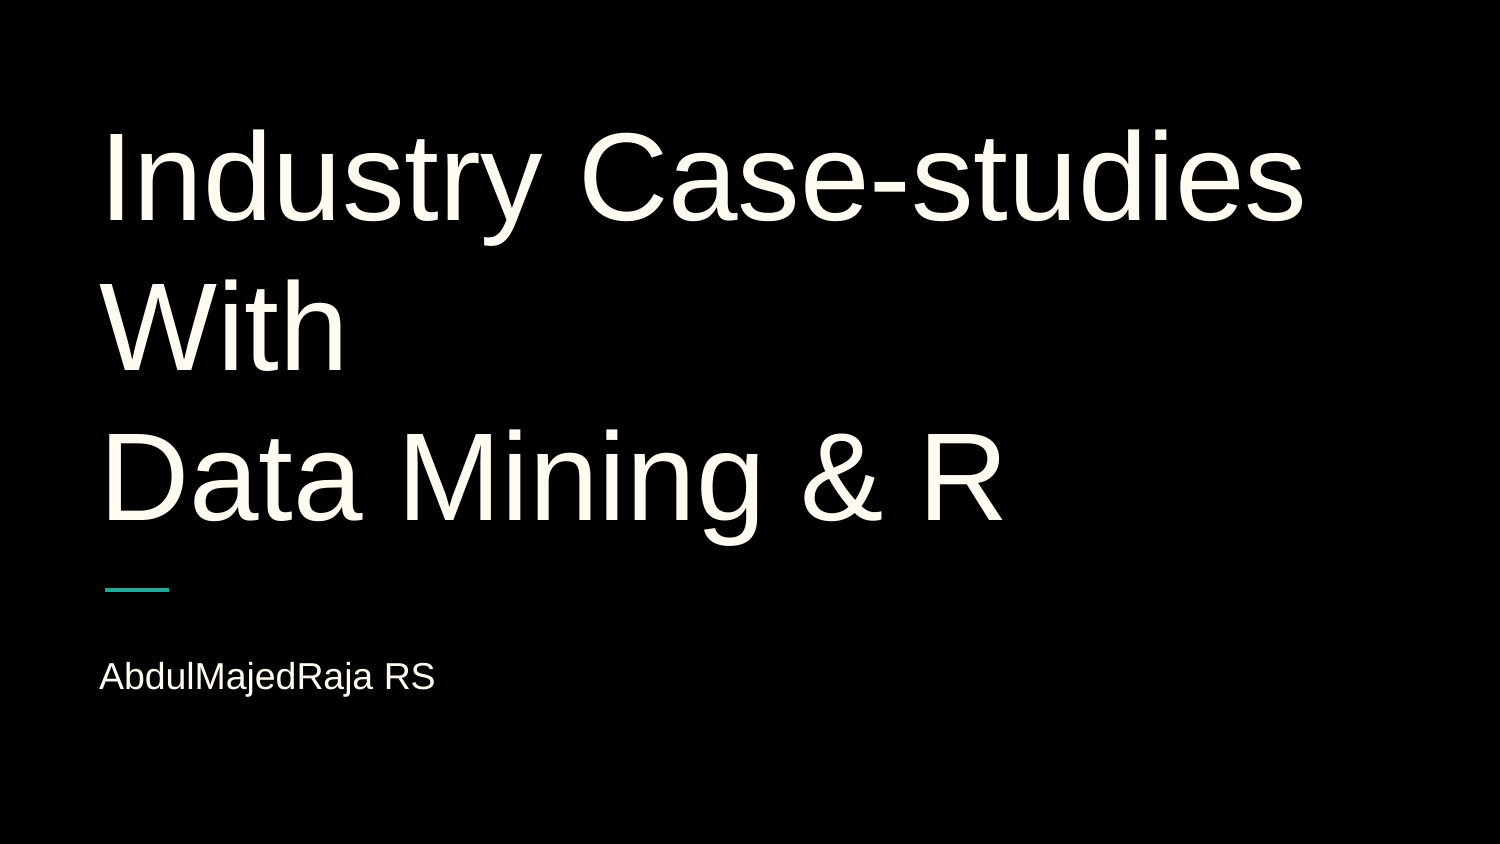

# Industry Case-studies
With
Data Mining & R
AbdulMajedRaja RS